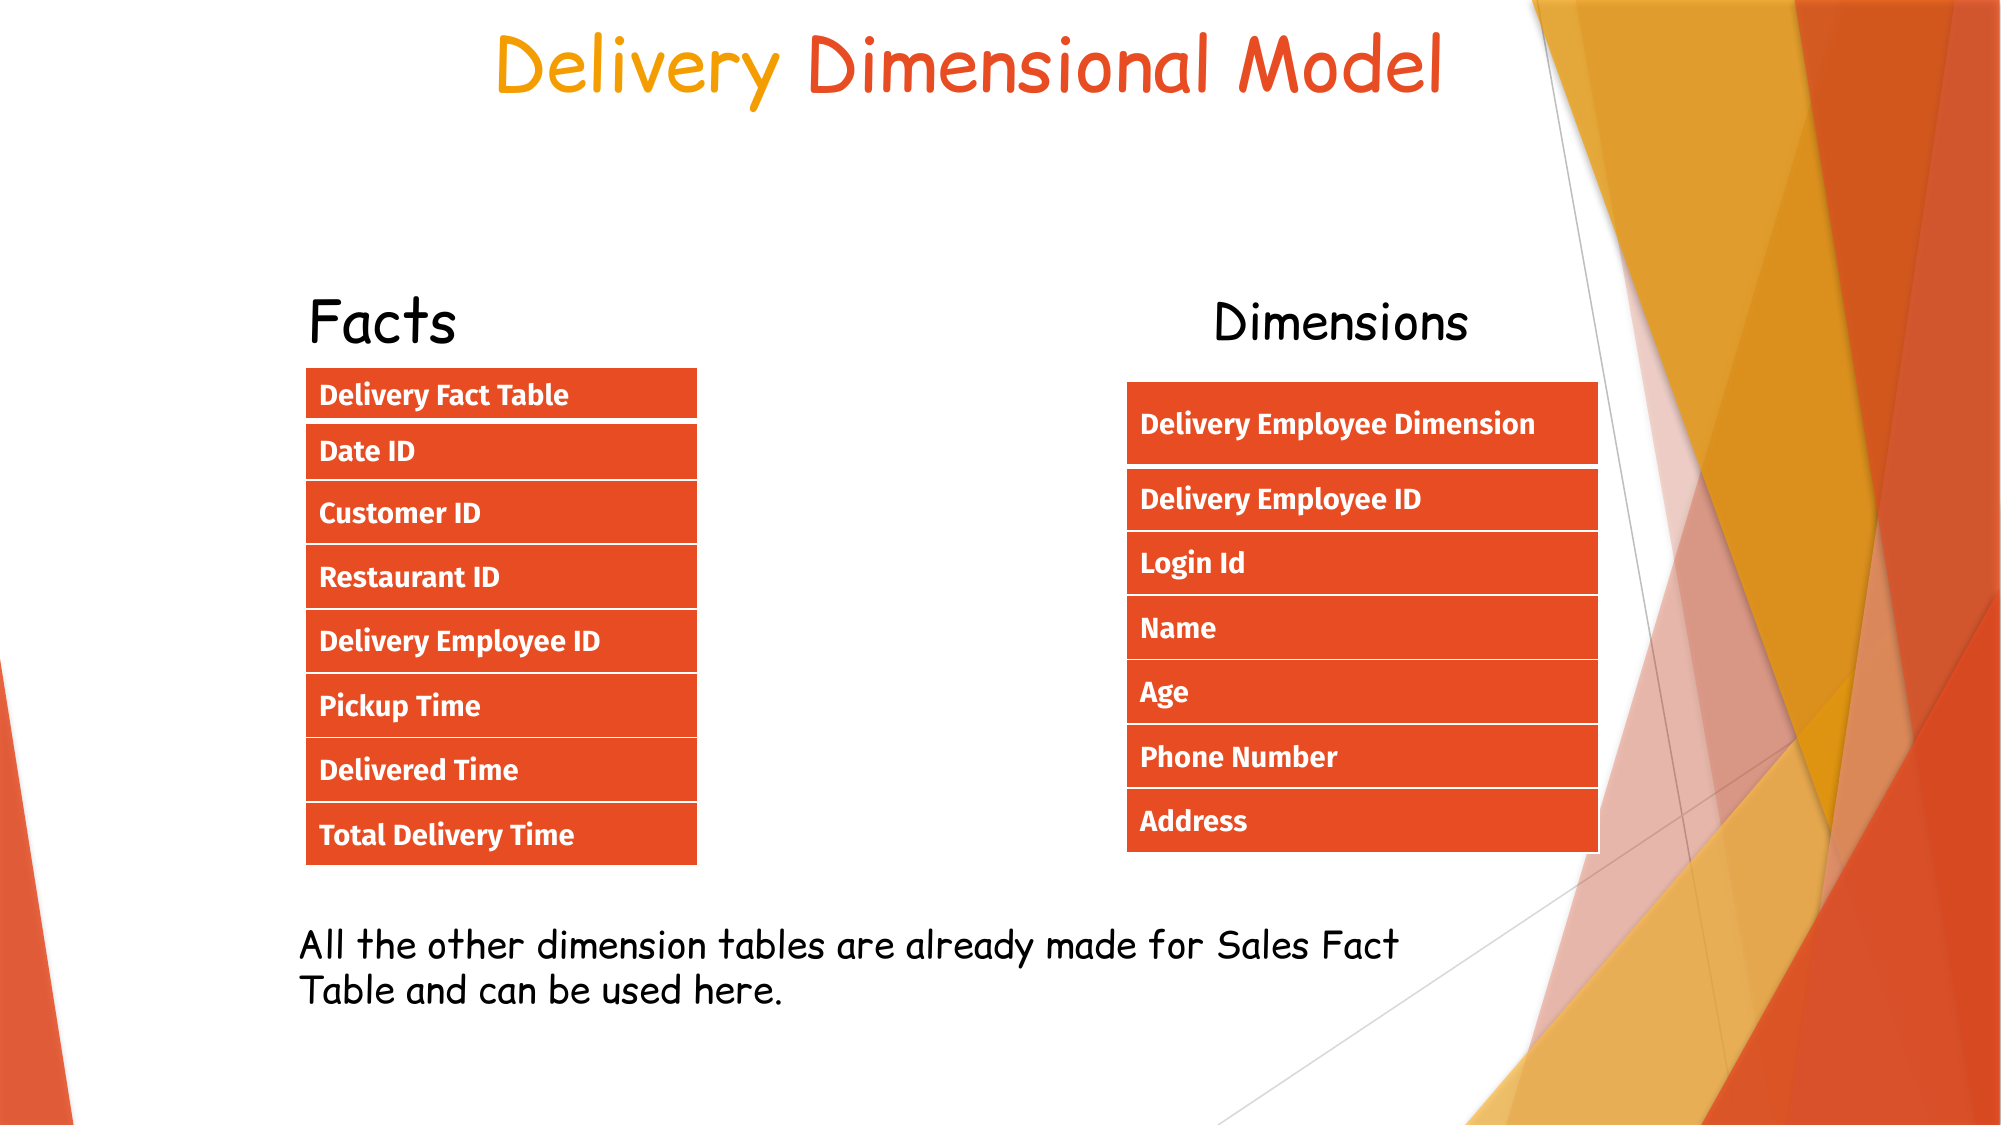

# Delivery Dimensional Model
Facts
Dimensions
| Delivery Fact Table |
| --- |
| Date ID |
| Customer ID |
| Restaurant ID |
| Delivery Employee ID |
| Pickup Time |
| Delivered Time |
| Total Delivery Time |
| Delivery Employee Dimension |
| --- |
| Delivery Employee ID |
| Login Id |
| Name |
| Age |
| Phone Number |
| Address |
All the other dimension tables are already made for Sales Fact Table and can be used here.